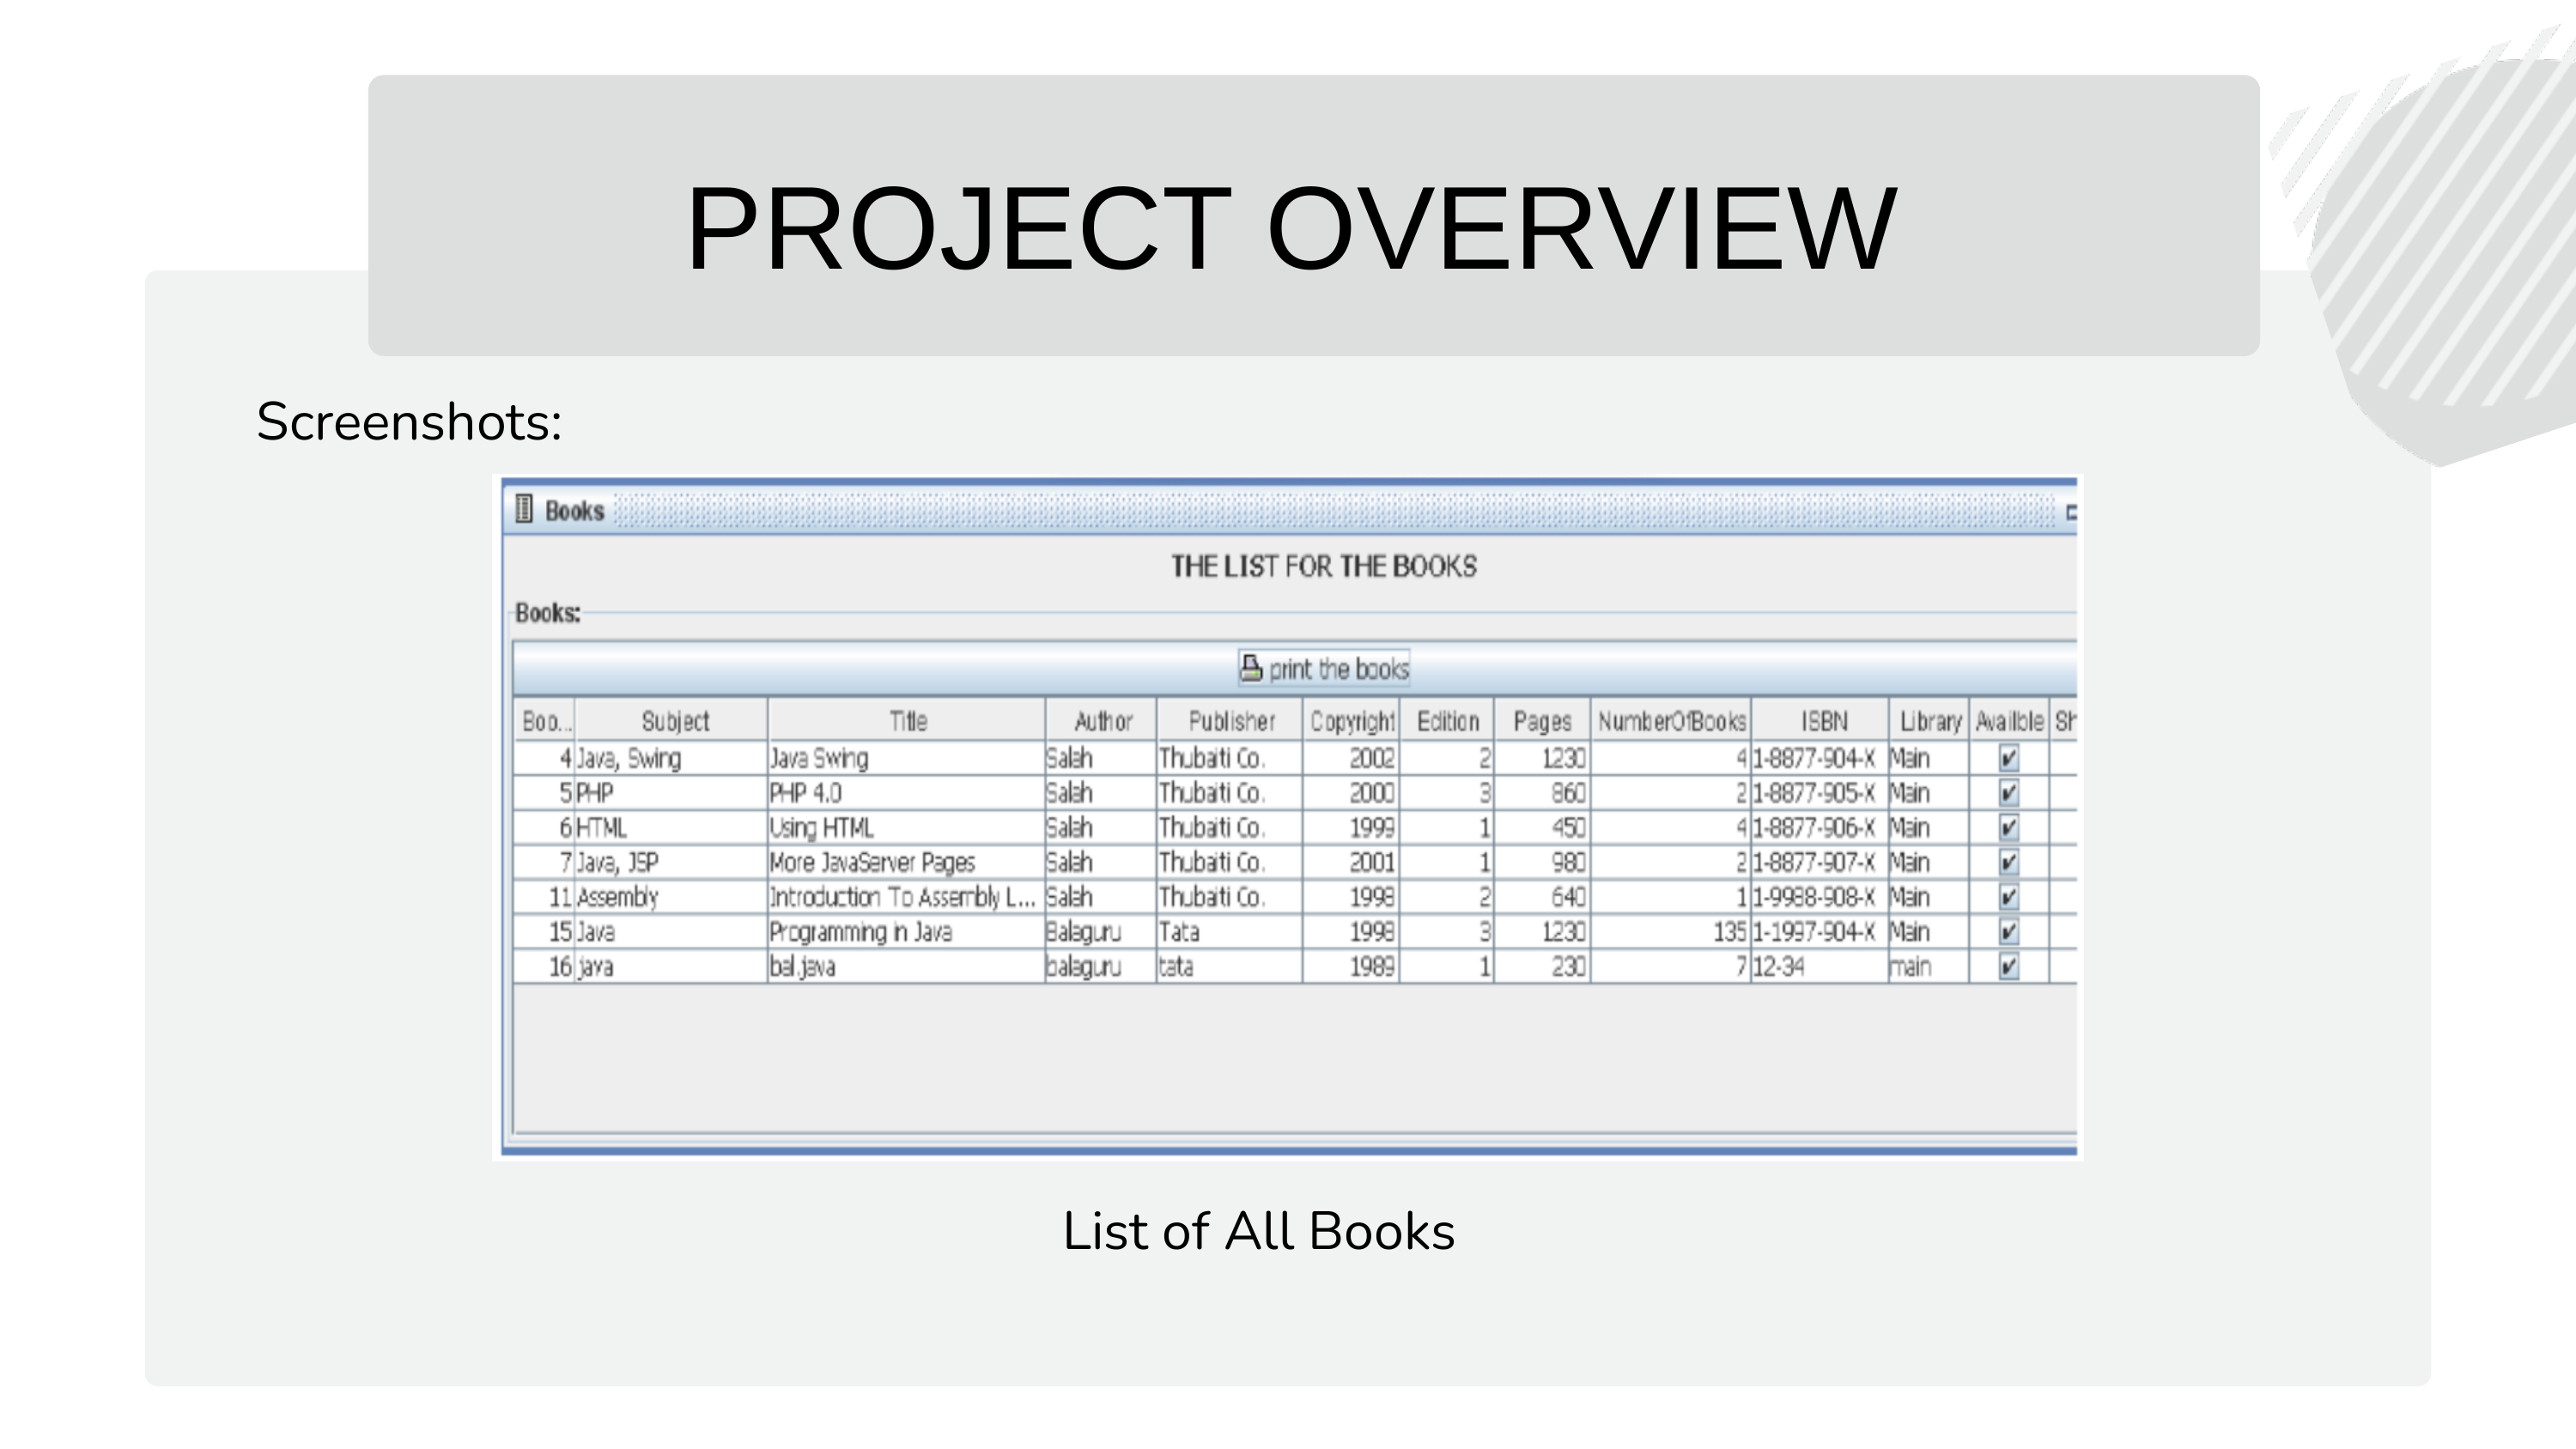

PROJECT OVERVIEW

Screenshots:

List of All Books